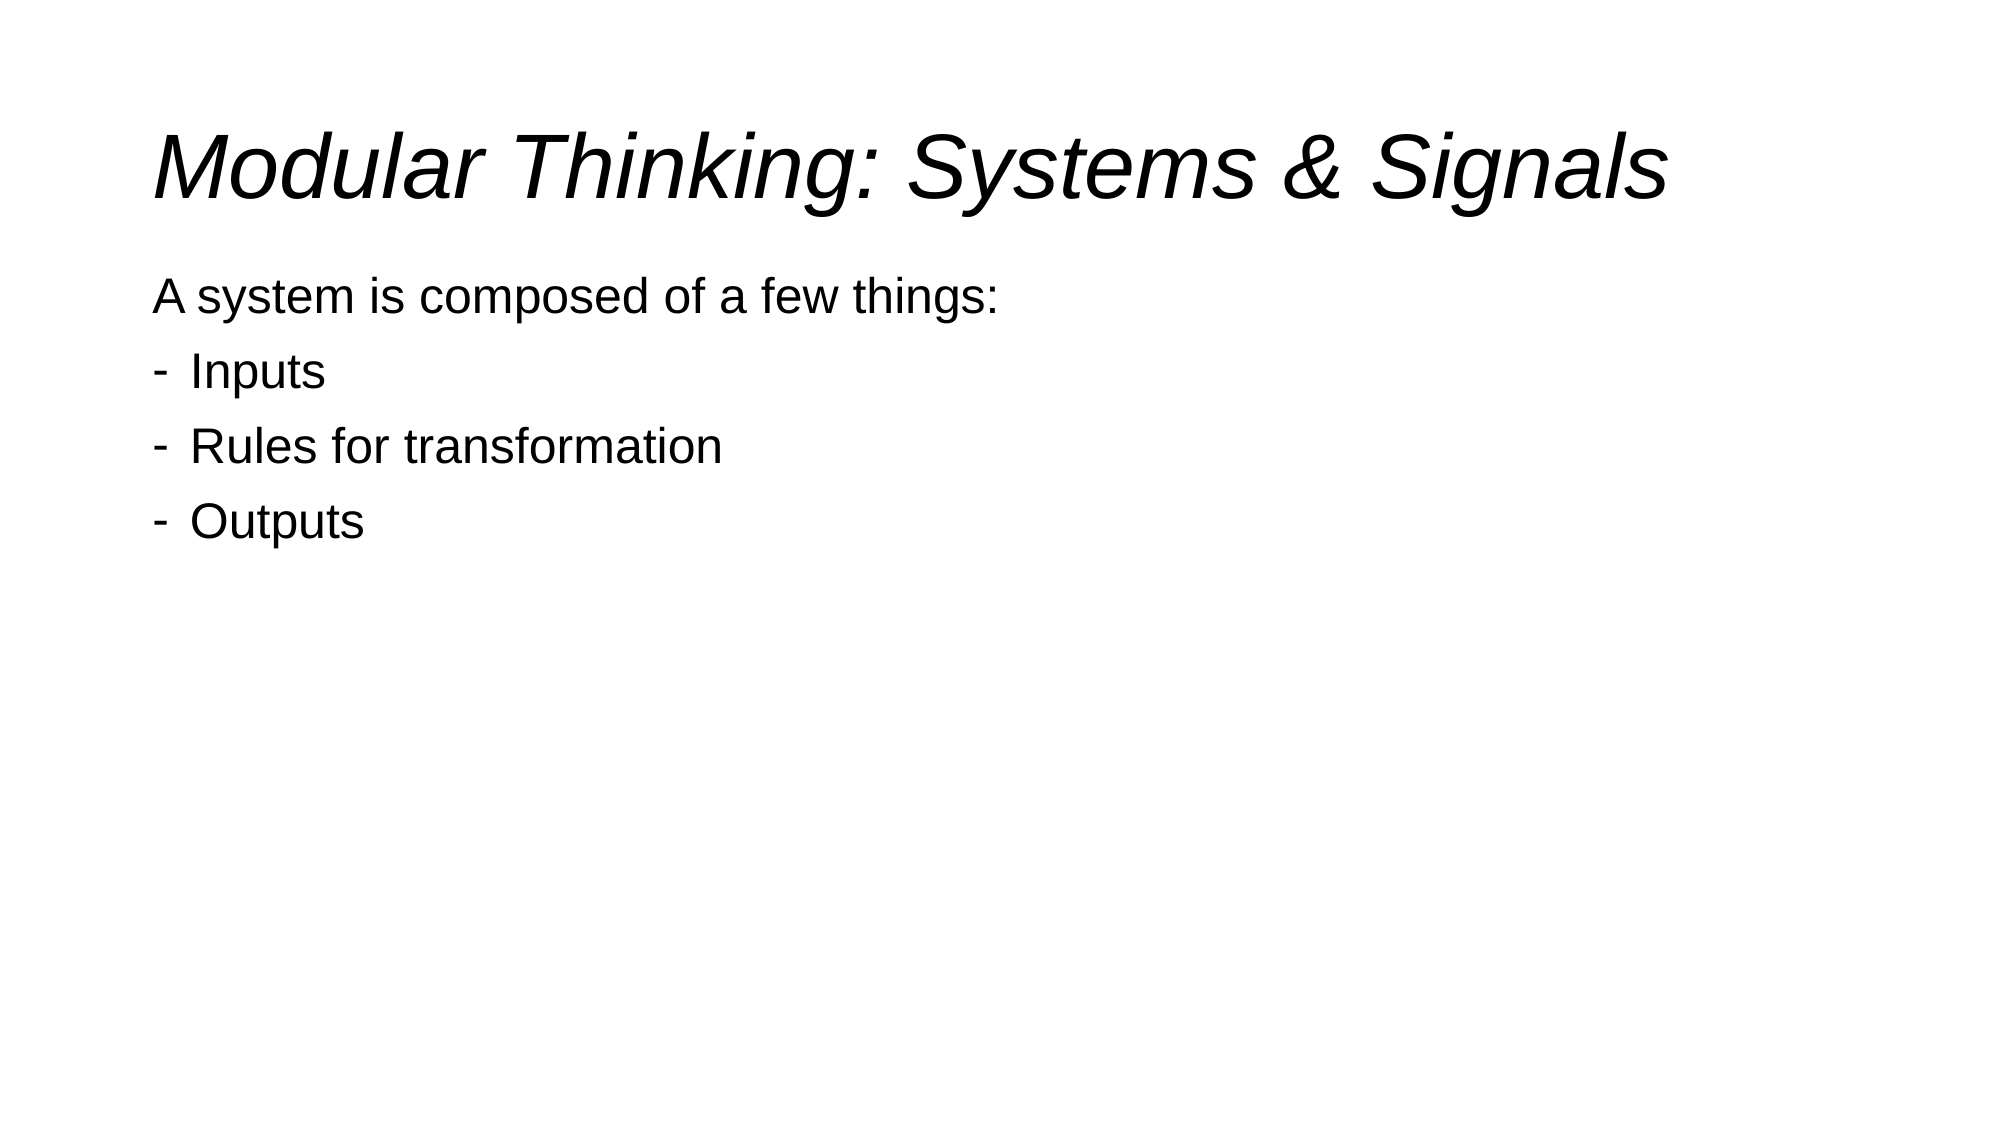

# Modular Thinking: Systems & Signals
A system is composed of a few things:
Inputs
Rules for transformation
Outputs